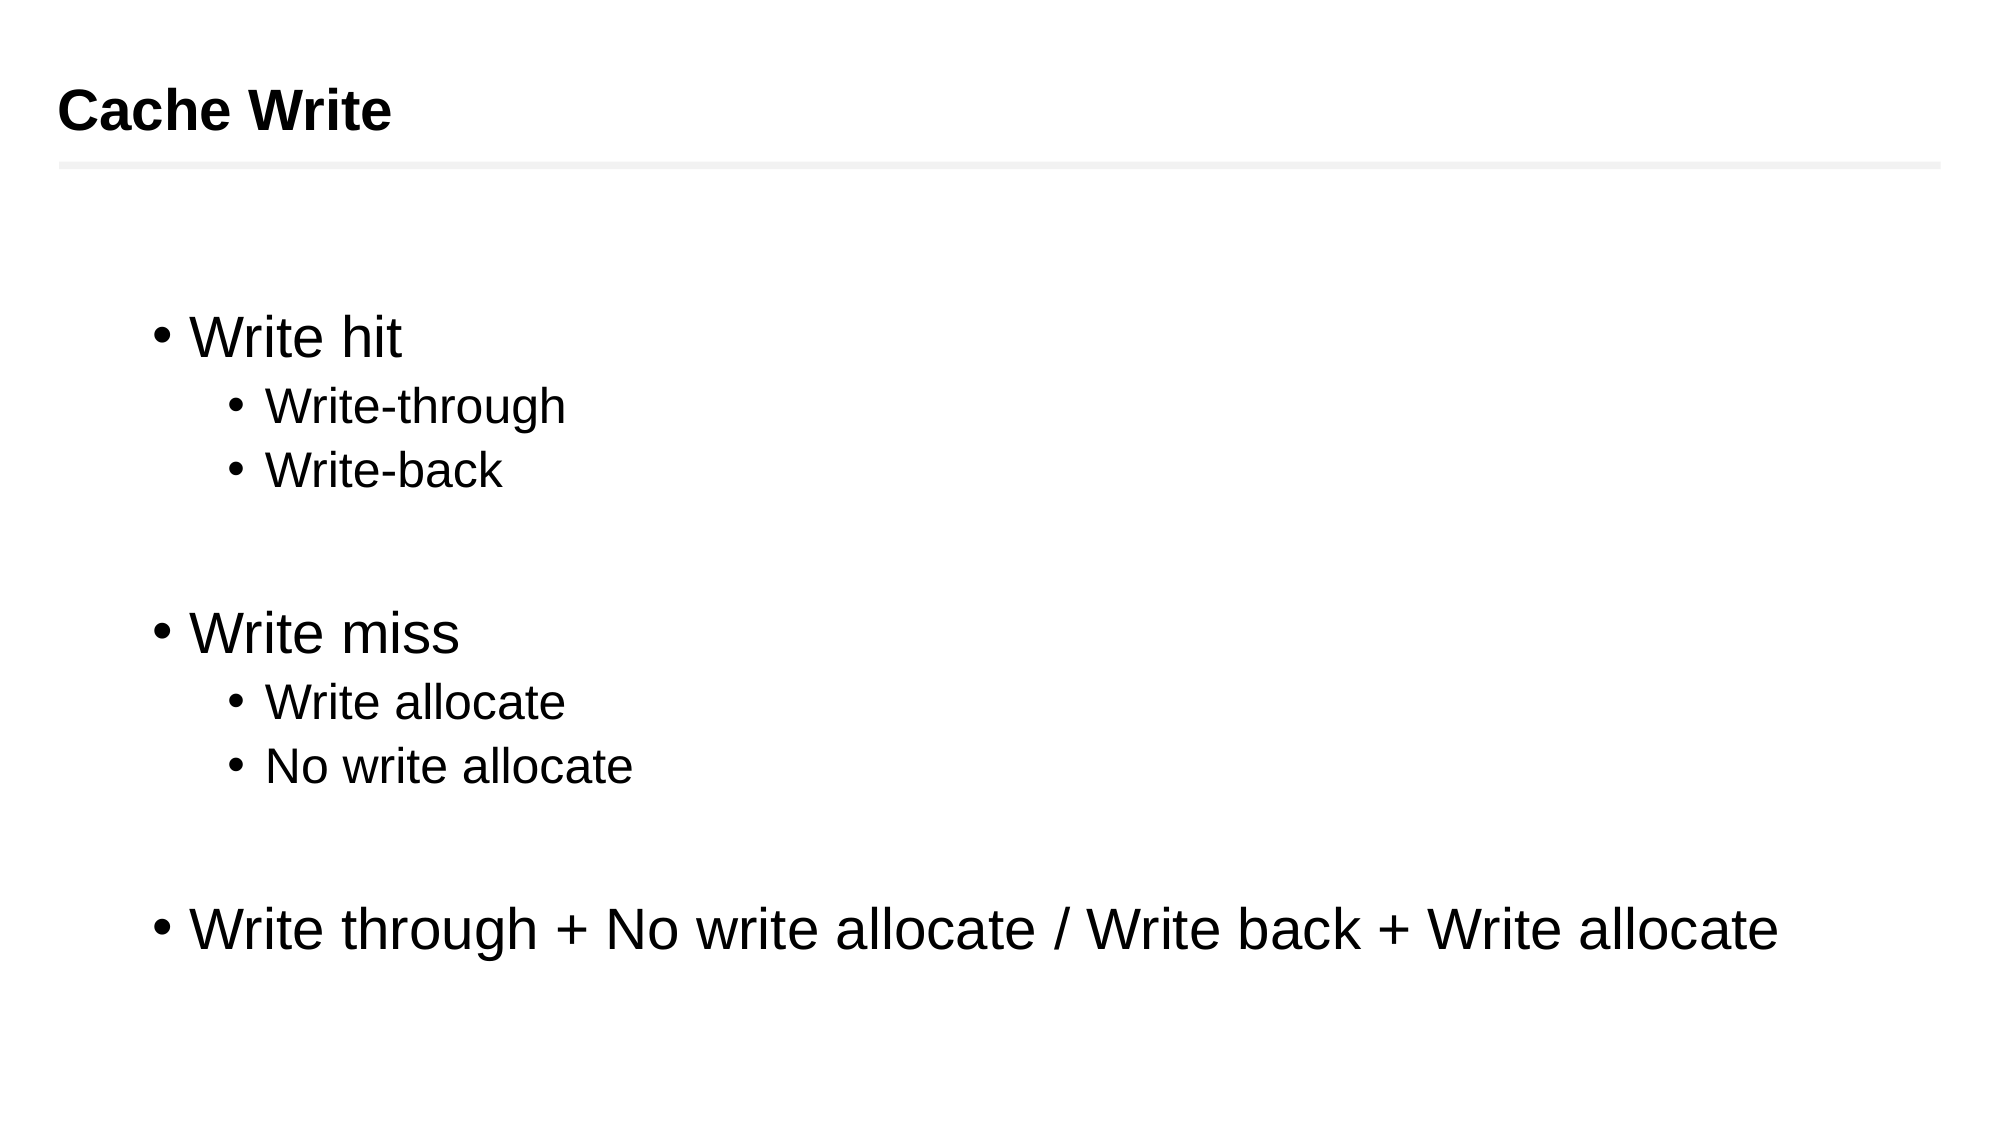

Cache Write
Write hit
Write-through
Write-back

Write miss
Write allocate
No write allocate

Write through + No write allocate / Write back + Write allocate